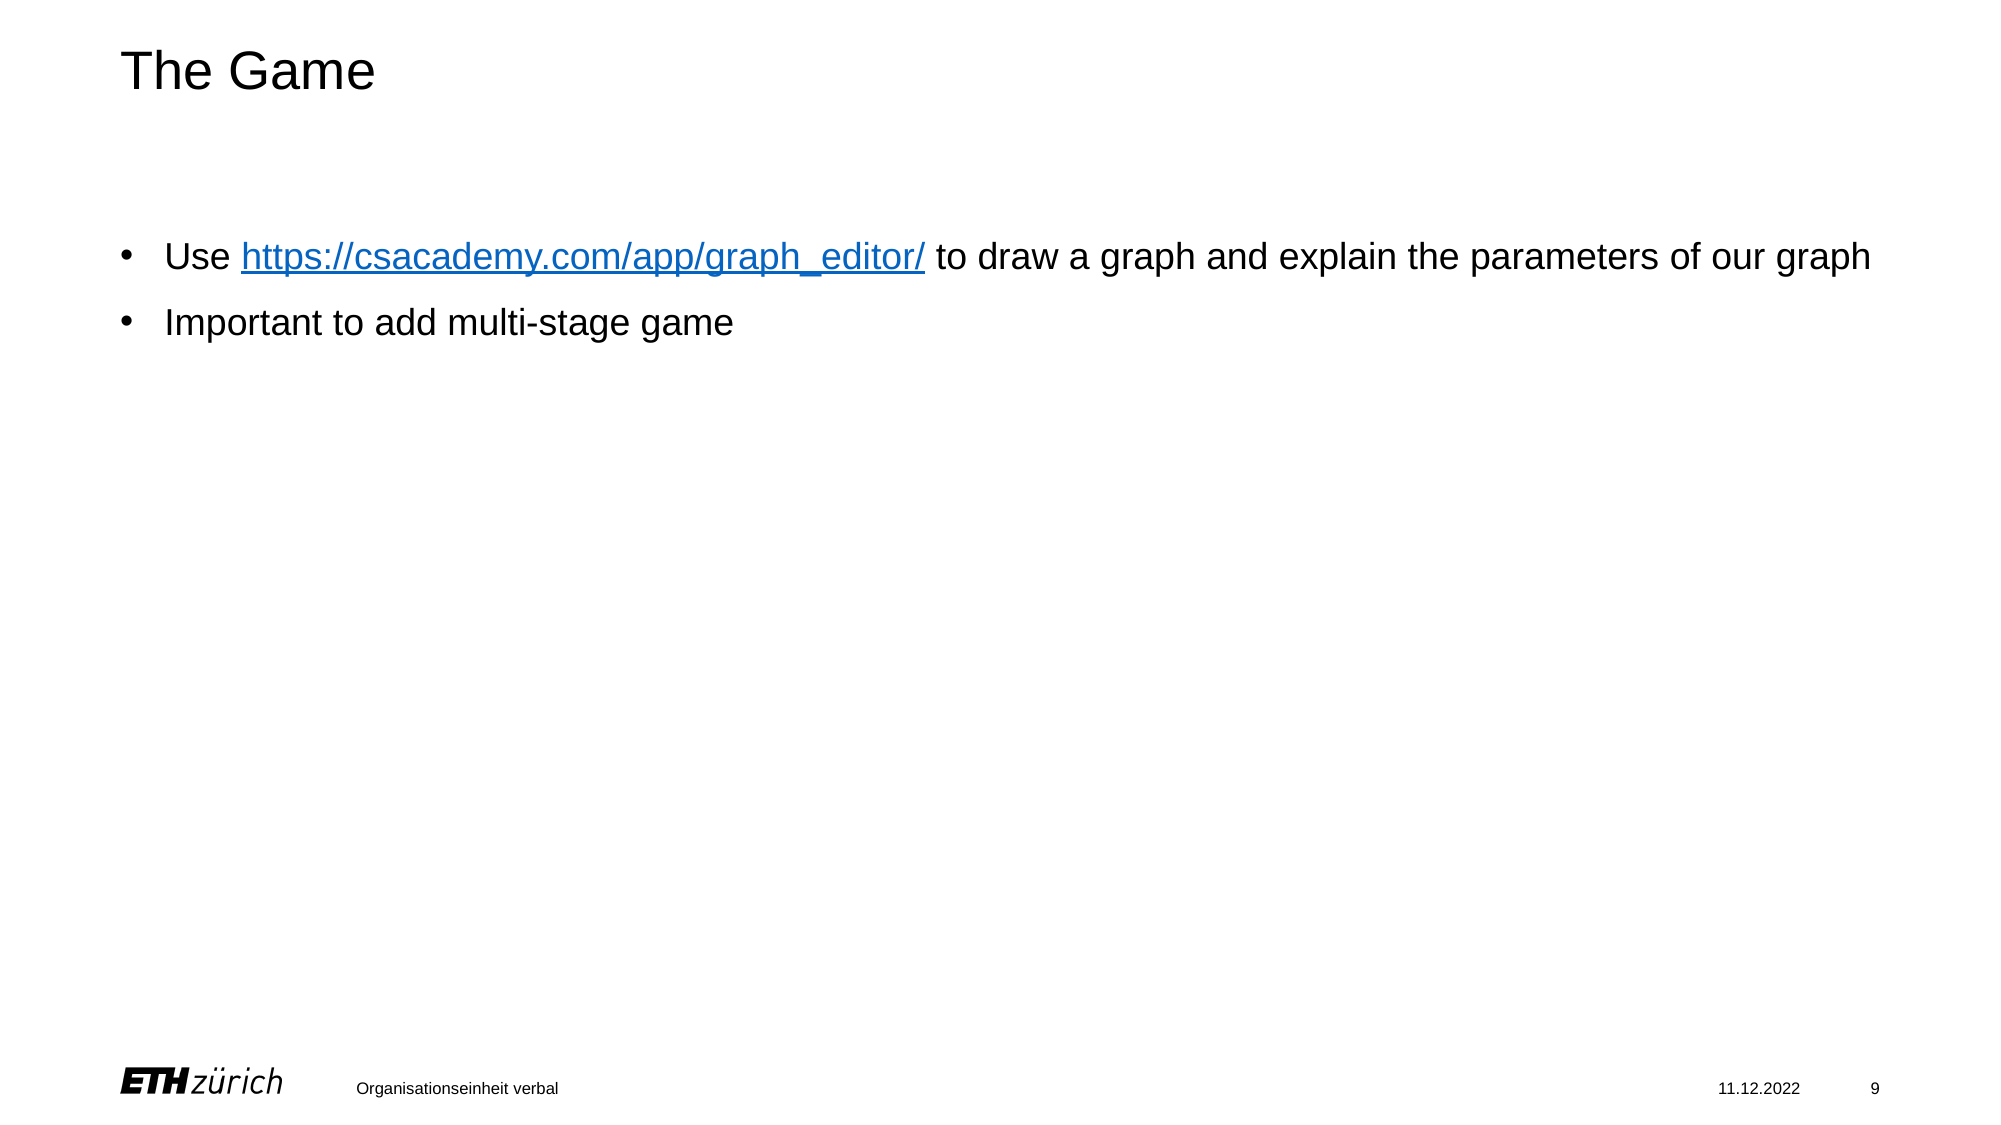

# The Game
Use https://csacademy.com/app/graph_editor/ to draw a graph and explain the parameters of our graph
Important to add multi-stage game

Organisationseinheit verbal
11.12.2022
9